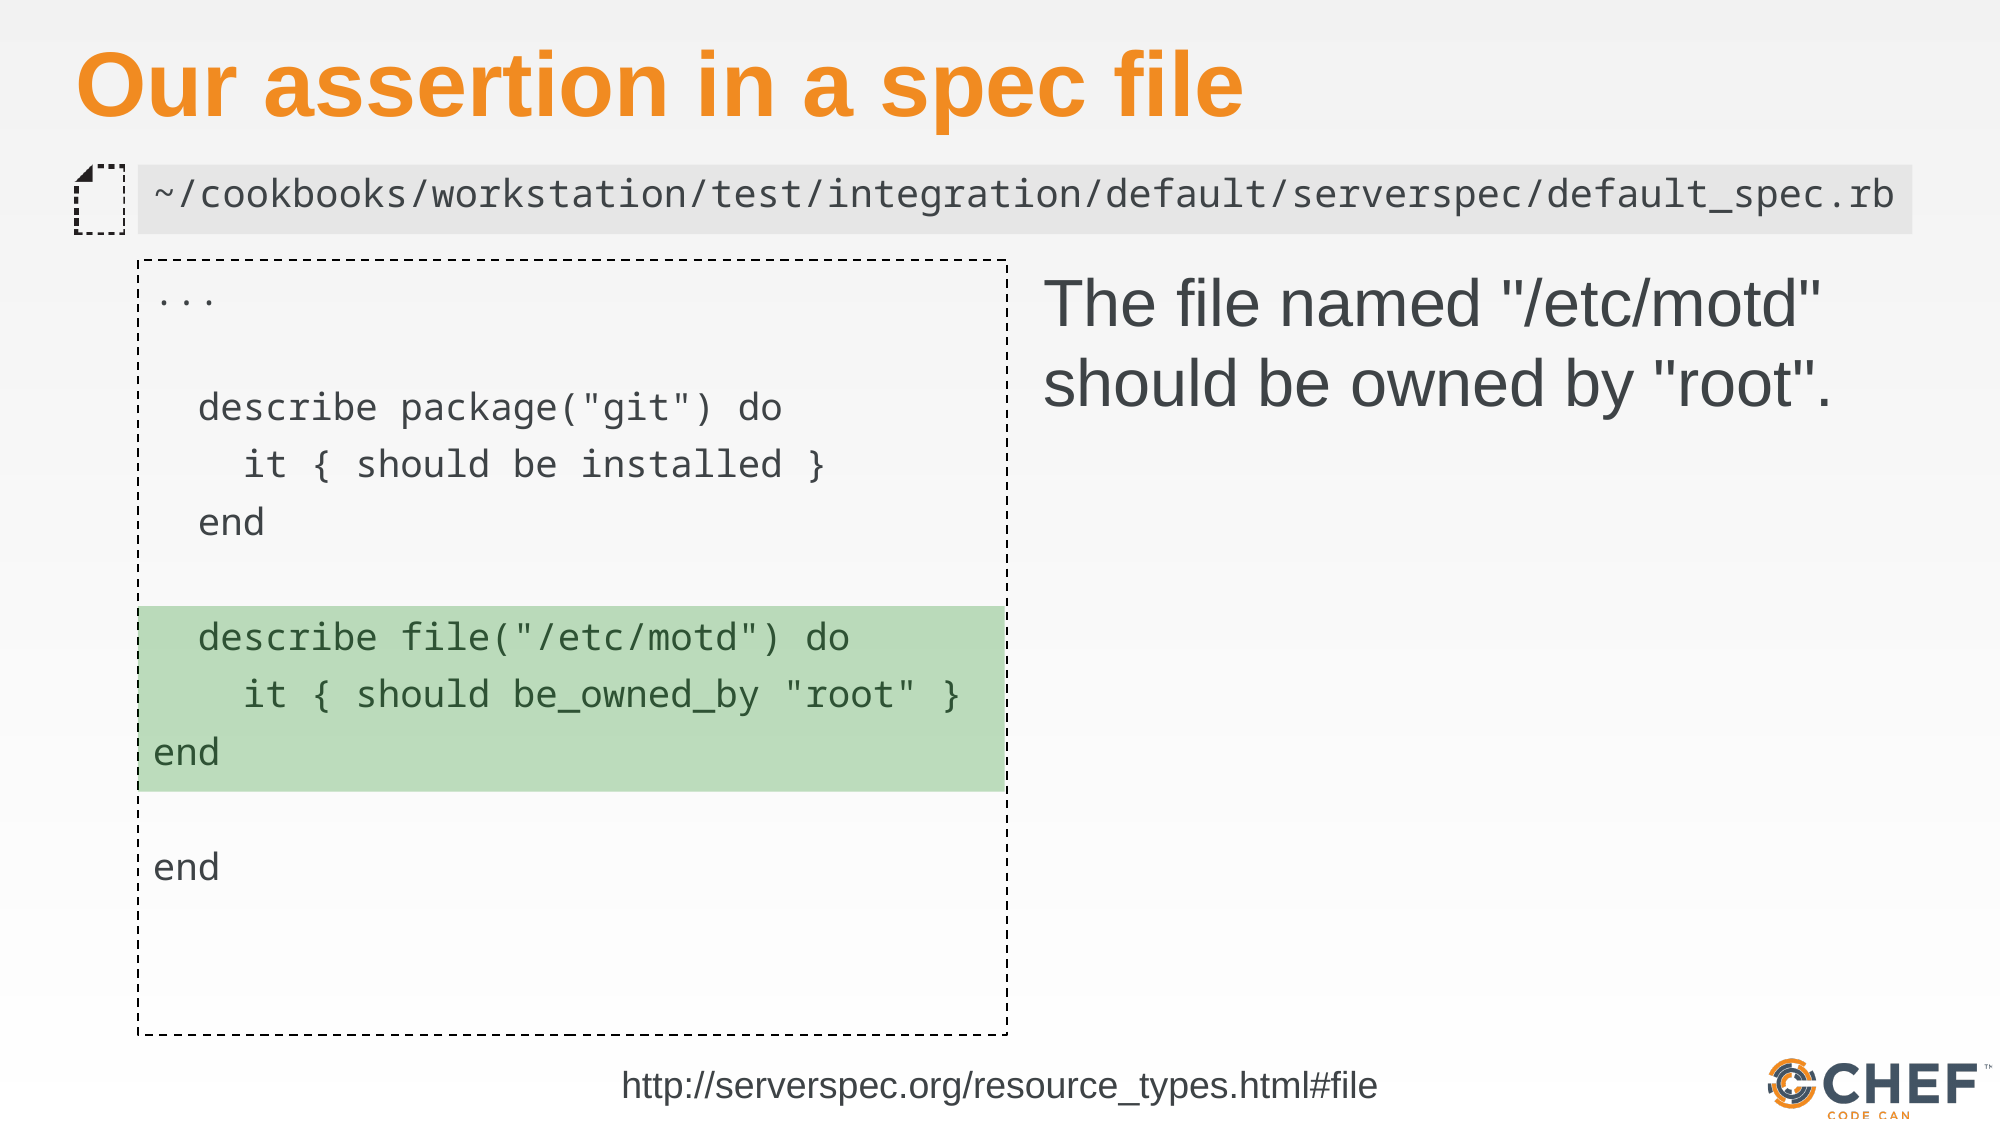

# Our assertion in a spec file
~/cookbooks/workstation/test/integration/default/serverspec/default_spec.rb
...

  describe package("git") do
    it { should be installed }
  end

  describe file("/etc/motd") do
    it { should be_owned_by "root" }
end

end
The file named "/etc/motd" should be owned by "root".

http://serverspec.org/resource_types.html#file